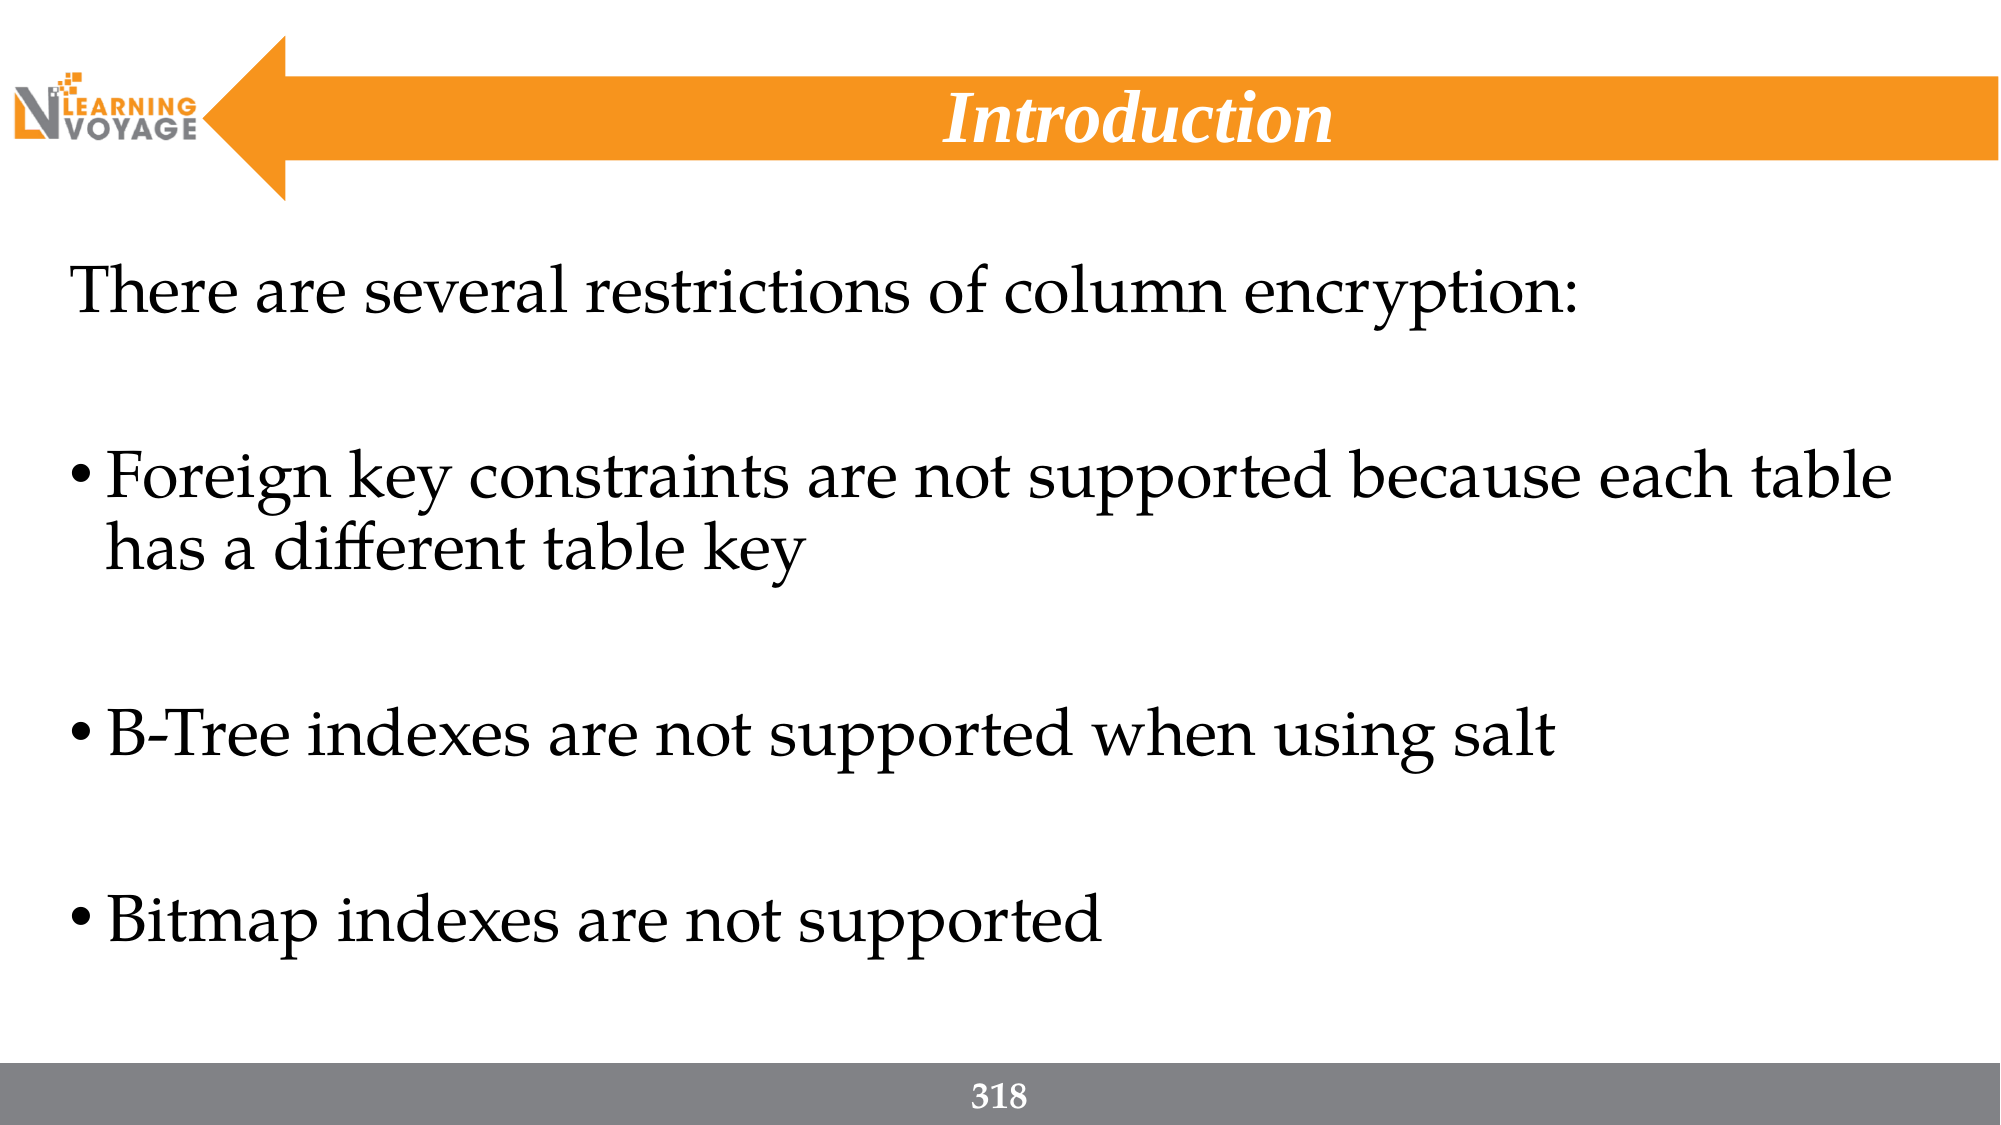

# Introduction
There are several restrictions of column encryption:

Foreign key constraints are not supported because each table has a different table key

B-Tree indexes are not supported when using salt

Bitmap indexes are not supported
318